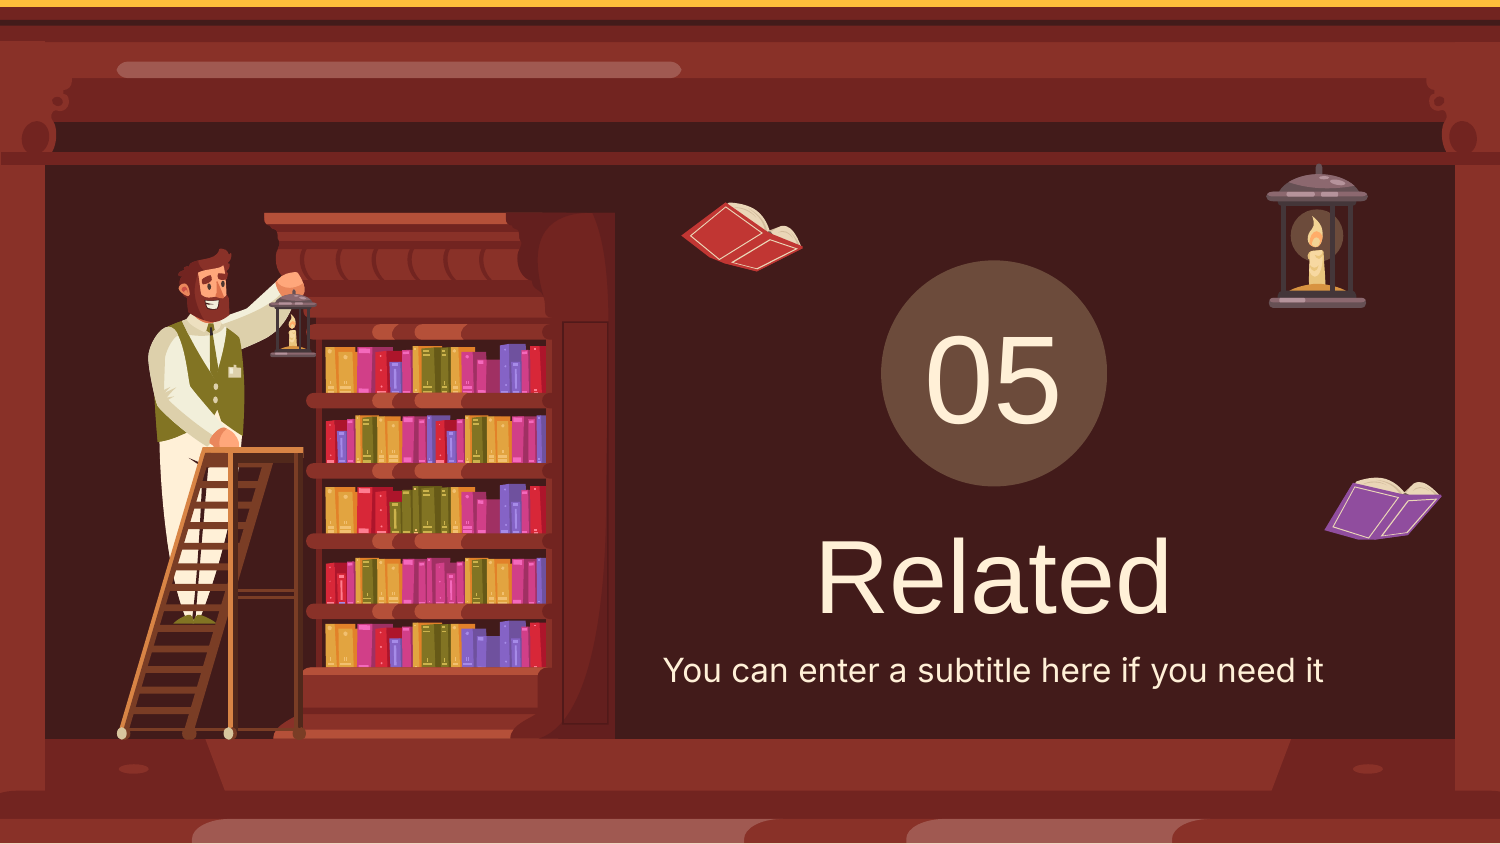

05

# Related
You can enter a subtitle here if you need it